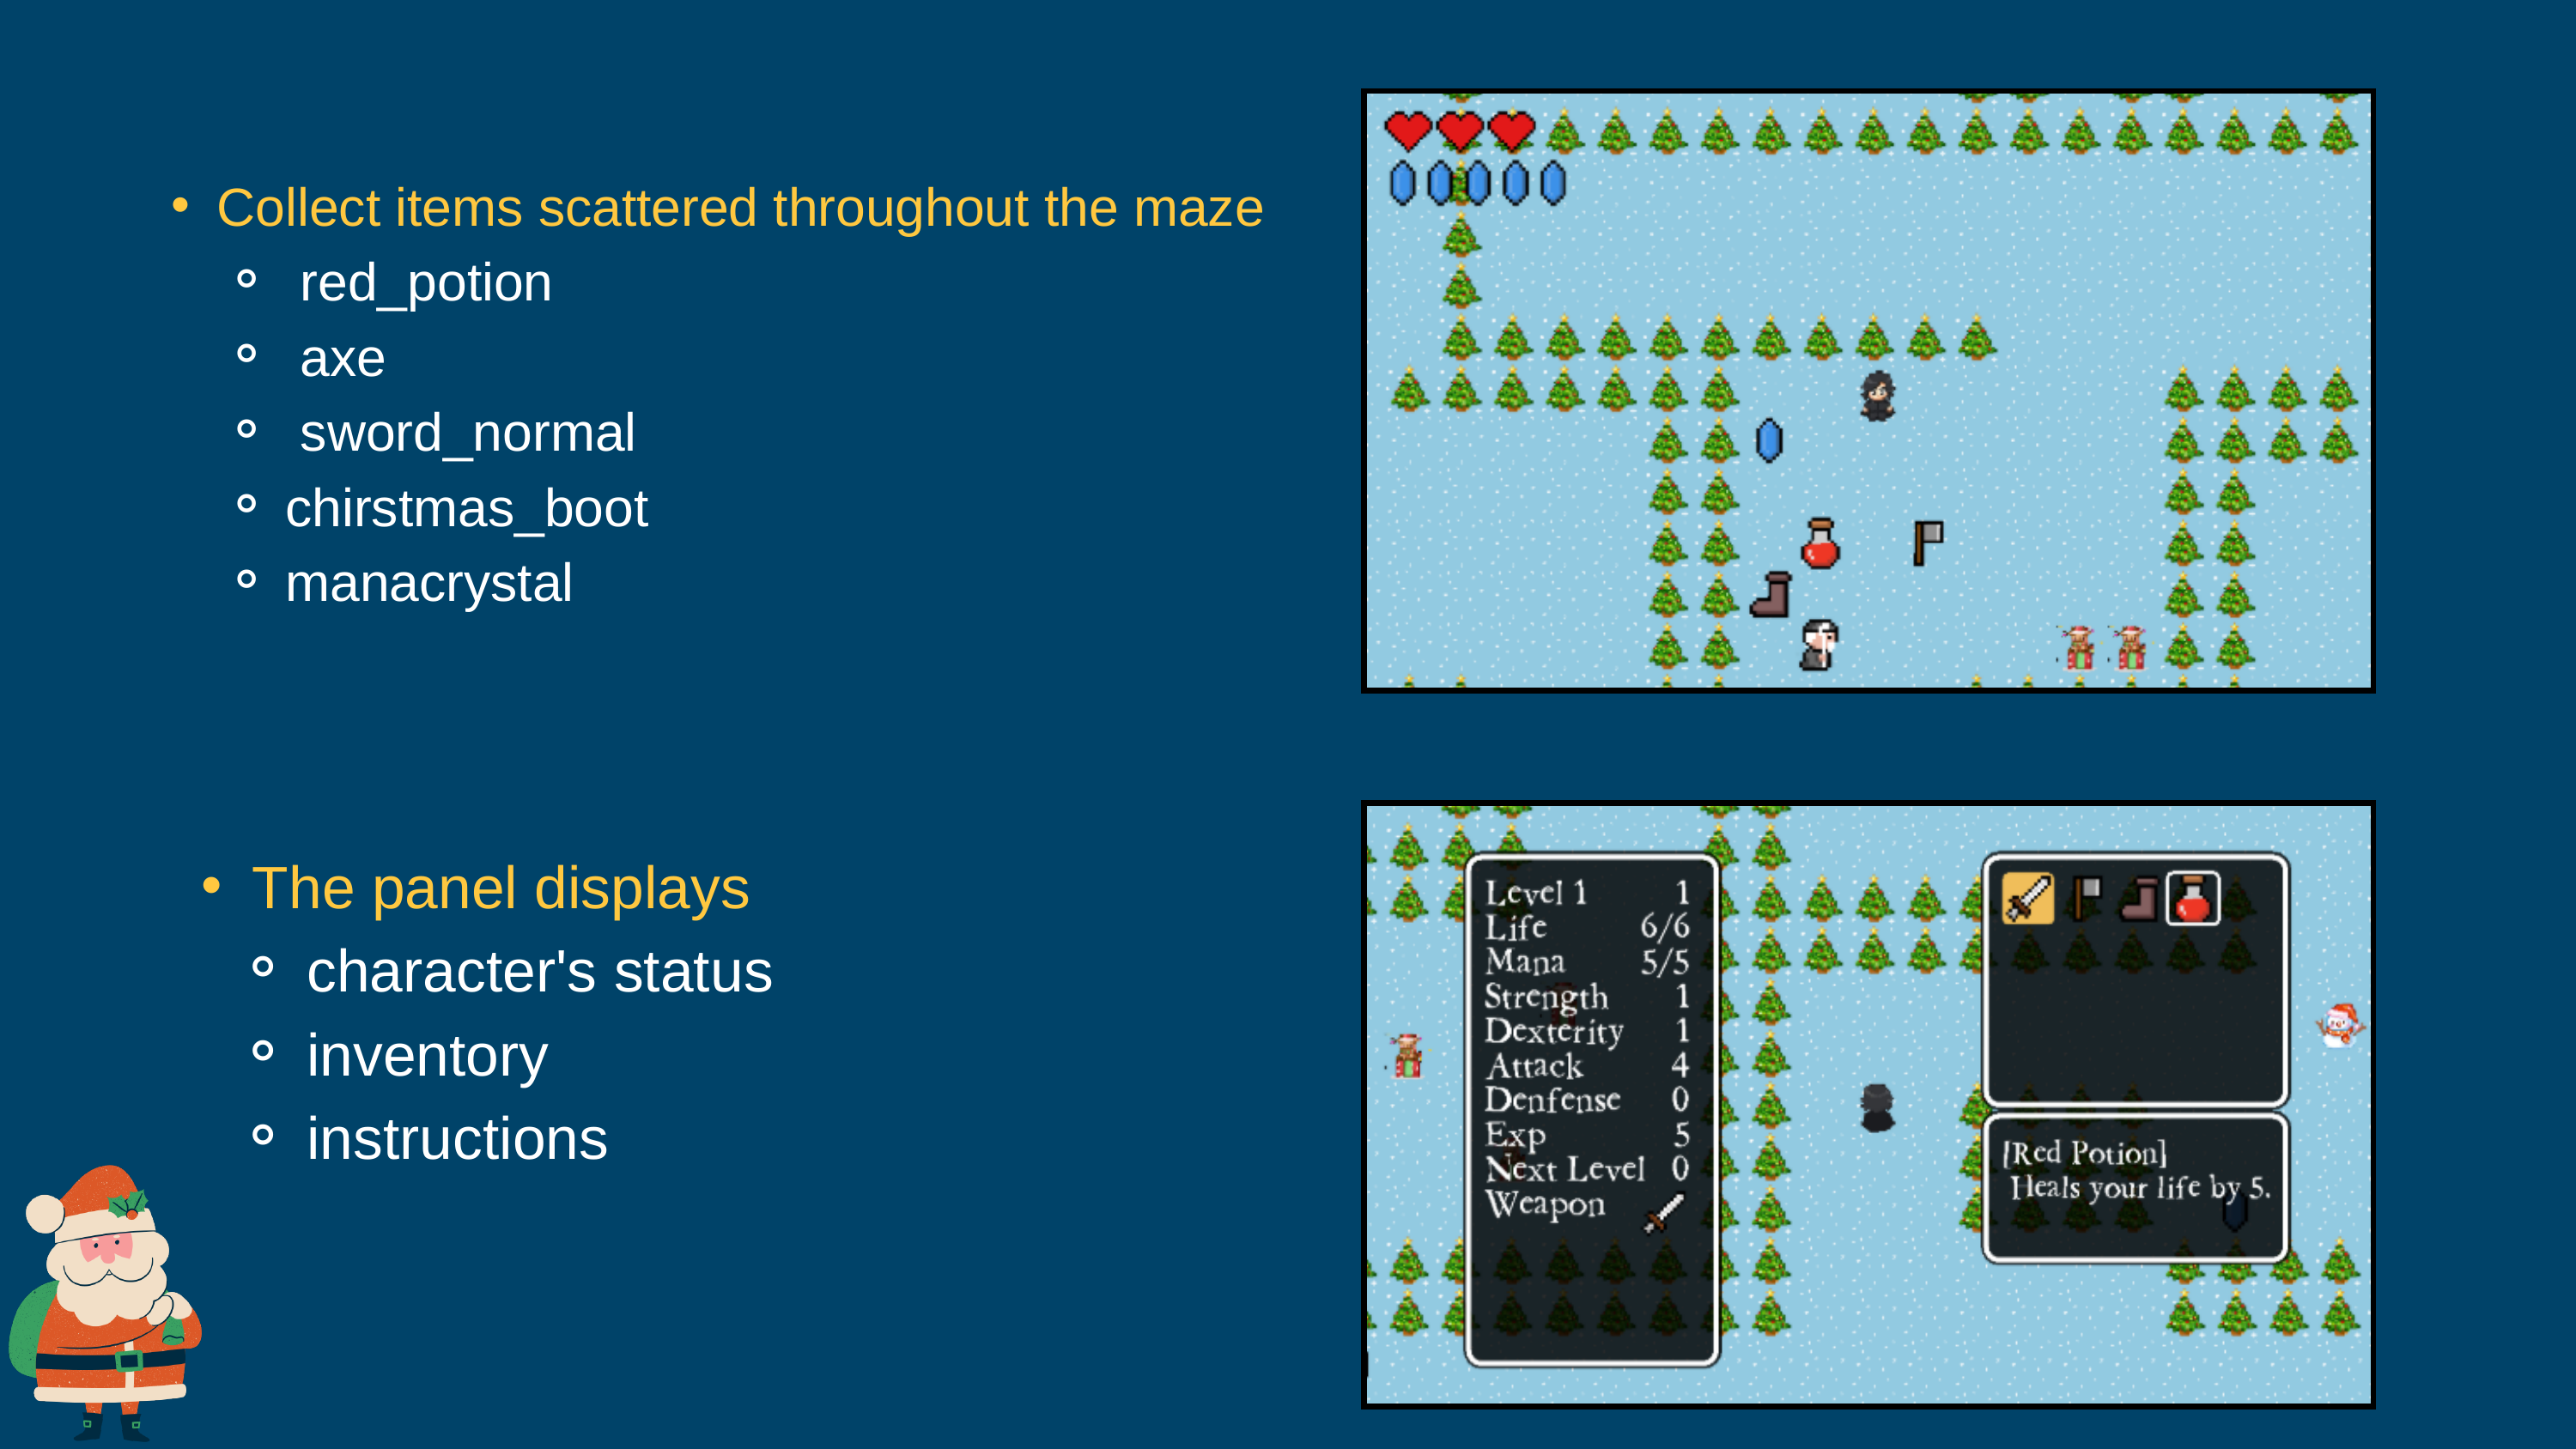

Collect items scattered throughout the maze
 red_potion
 axe
 sword_normal
chirstmas_boot
manacrystal

The panel displays
character's status
inventory
instructions